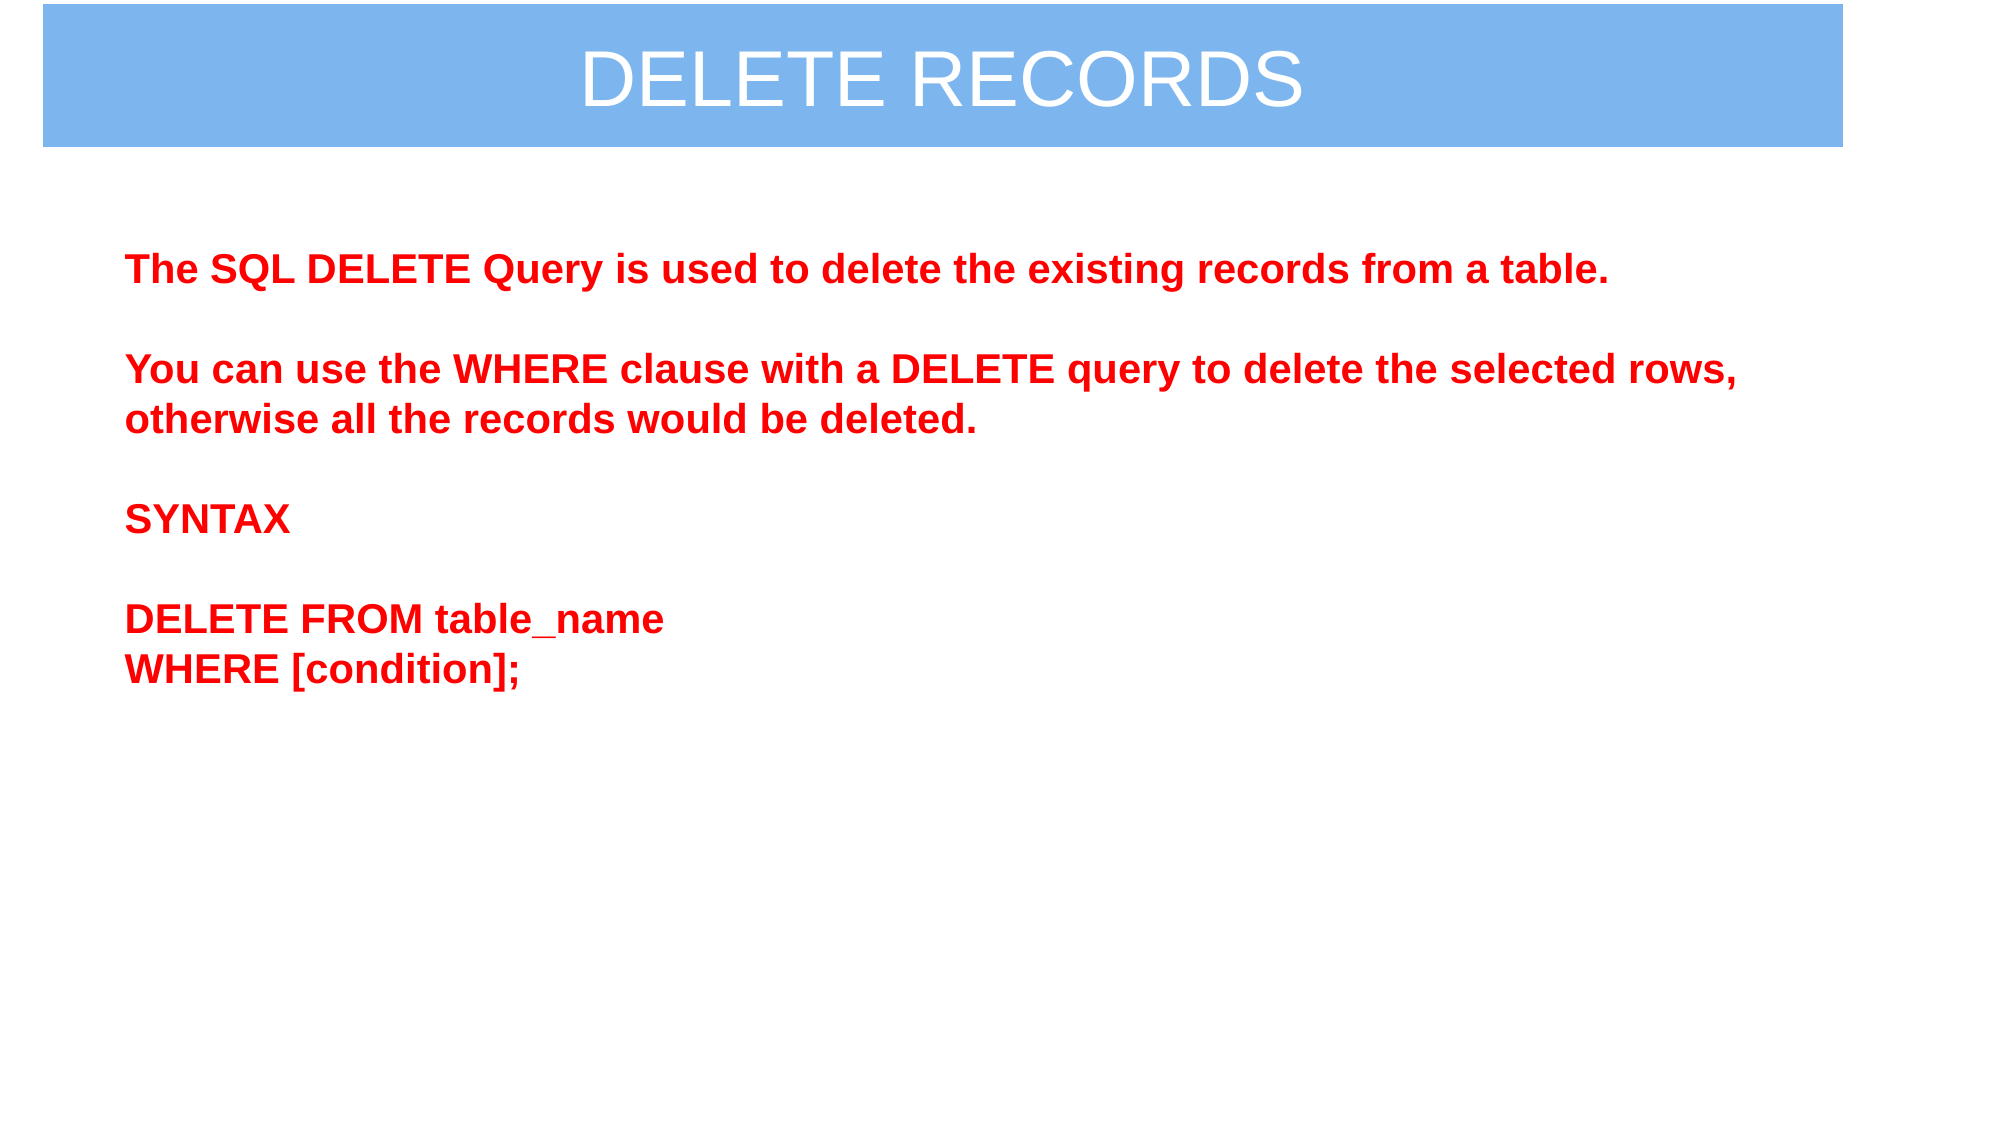

DELETE RECORDS
The SQL DELETE Query is used to delete the existing records from a table.

You can use the WHERE clause with a DELETE query to delete the selected rows, otherwise all the records would be deleted.

SYNTAX

DELETE FROM table_name
WHERE [condition];